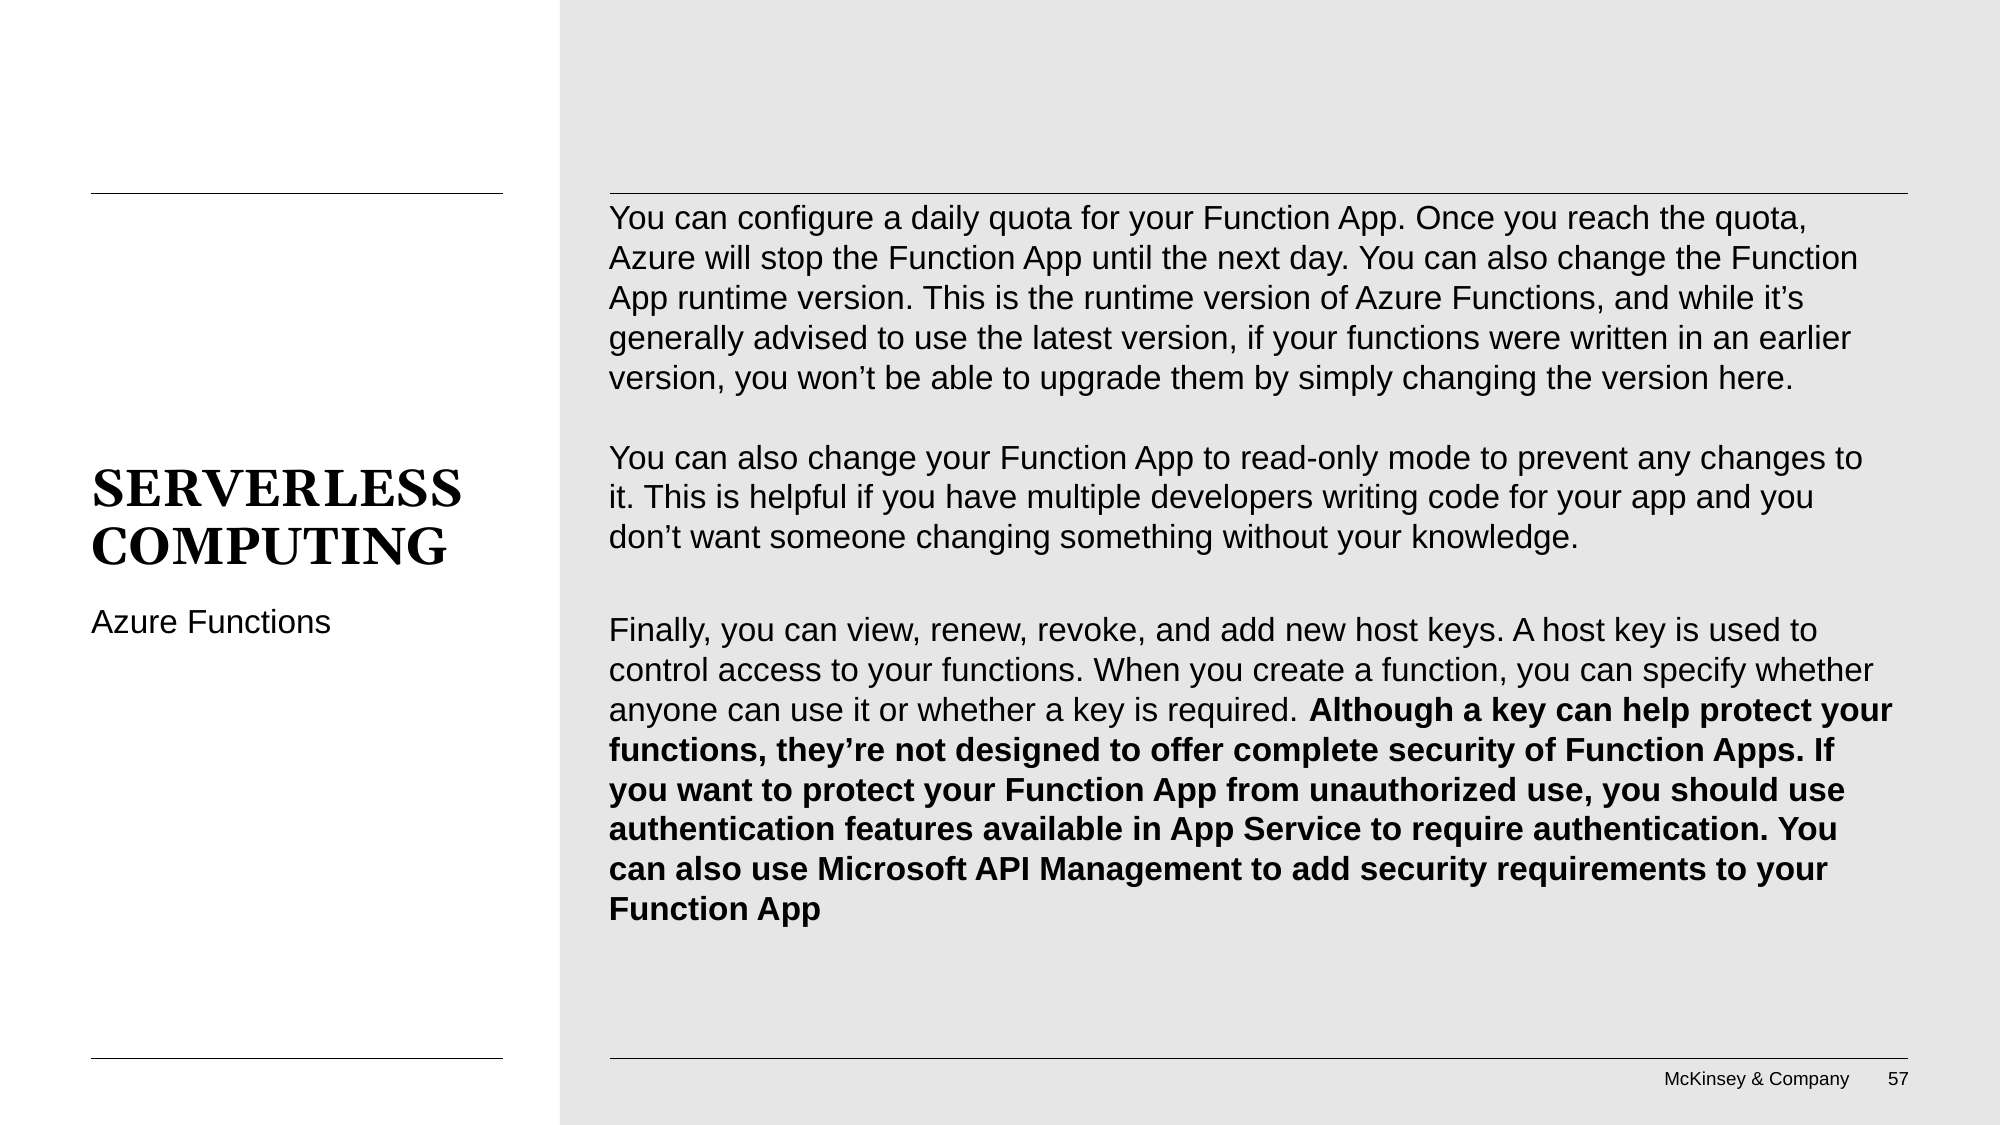

You can configure a daily quota for your Function App. Once you reach the quota, Azure will stop the Function App until the next day. You can also change the Function App runtime version. This is the runtime version of Azure Functions, and while it’s generally advised to use the latest version, if your functions were written in an earlier version, you won’t be able to upgrade them by simply changing the version here.

You can also change your Function App to read-only mode to prevent any changes to it. This is helpful if you have multiple developers writing code for your app and you don’t want someone changing something without your knowledge.

Finally, you can view, renew, revoke, and add new host keys. A host key is used to control access to your functions. When you create a function, you can specify whether anyone can use it or whether a key is required. Although a key can help protect your functions, they’re not designed to offer complete security of Function Apps. If you want to protect your Function App from unauthorized use, you should use authentication features available in App Service to require authentication. You can also use Microsoft API Management to add security requirements to your Function App

# Serverless computing
Azure Functions